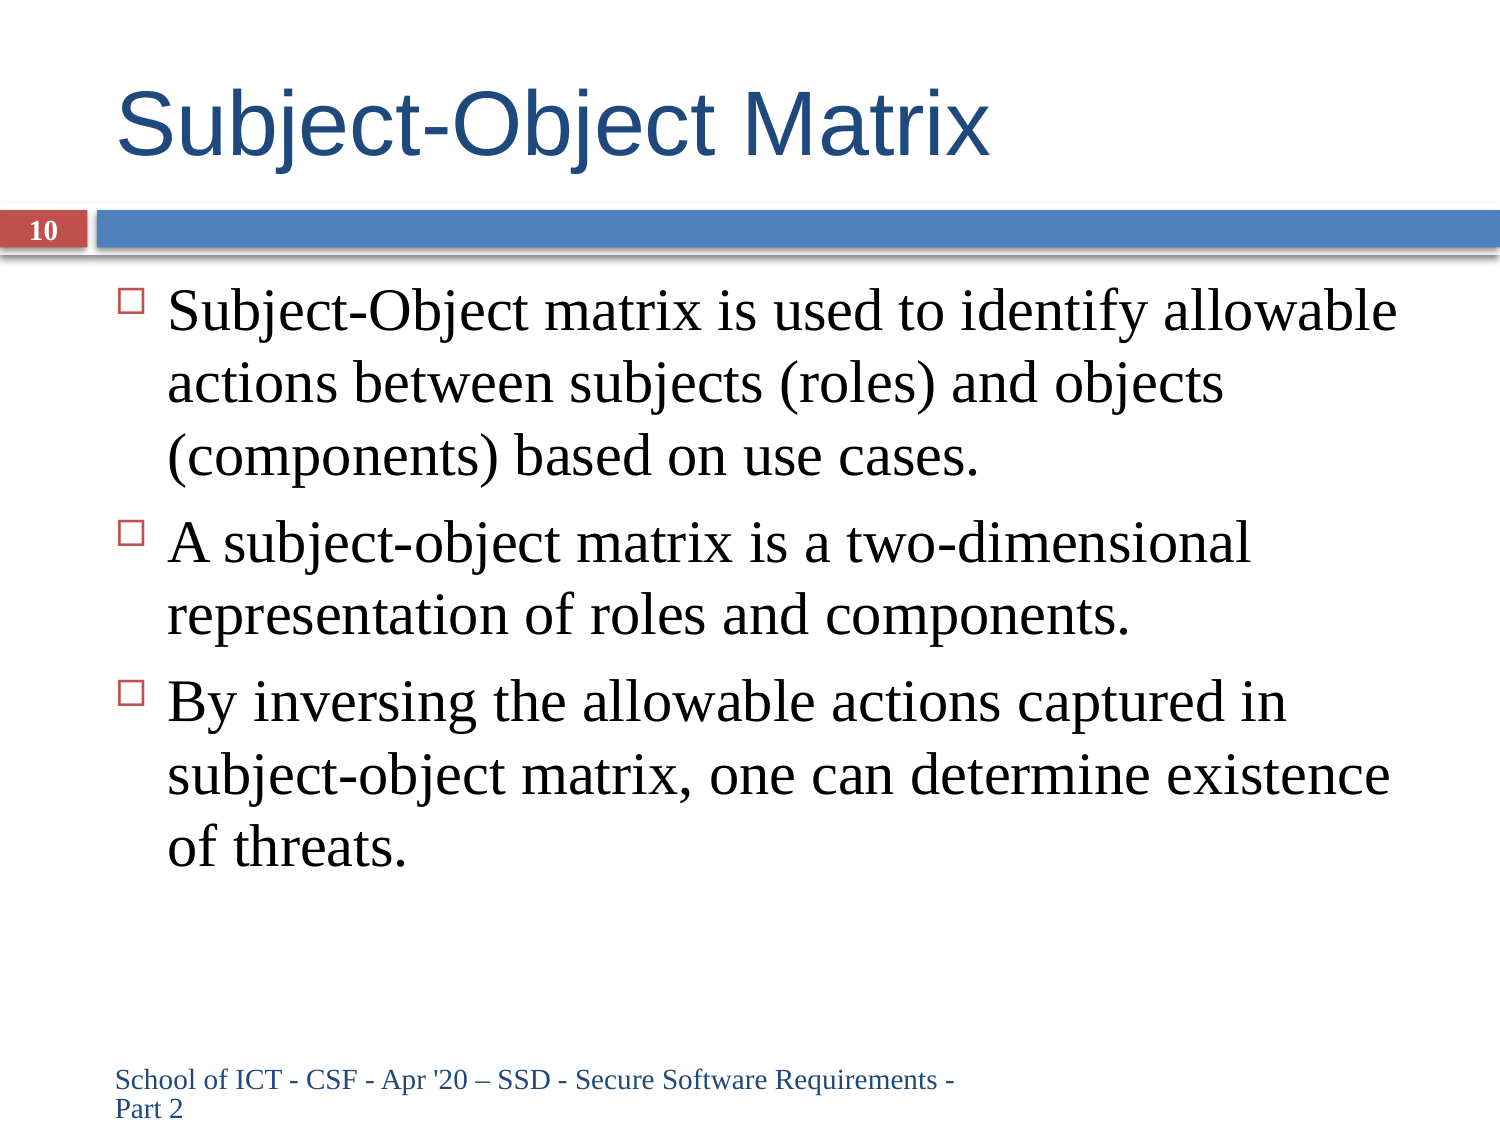

# Subject-Object Matrix
10
Subject-Object matrix is used to identify allowable actions between subjects (roles) and objects (components) based on use cases.
A subject-object matrix is a two-dimensional representation of roles and components.
By inversing the allowable actions captured in subject-object matrix, one can determine existence of threats.

School of ICT - CSF - Apr '20 – SSD - Secure Software Requirements - Part 2